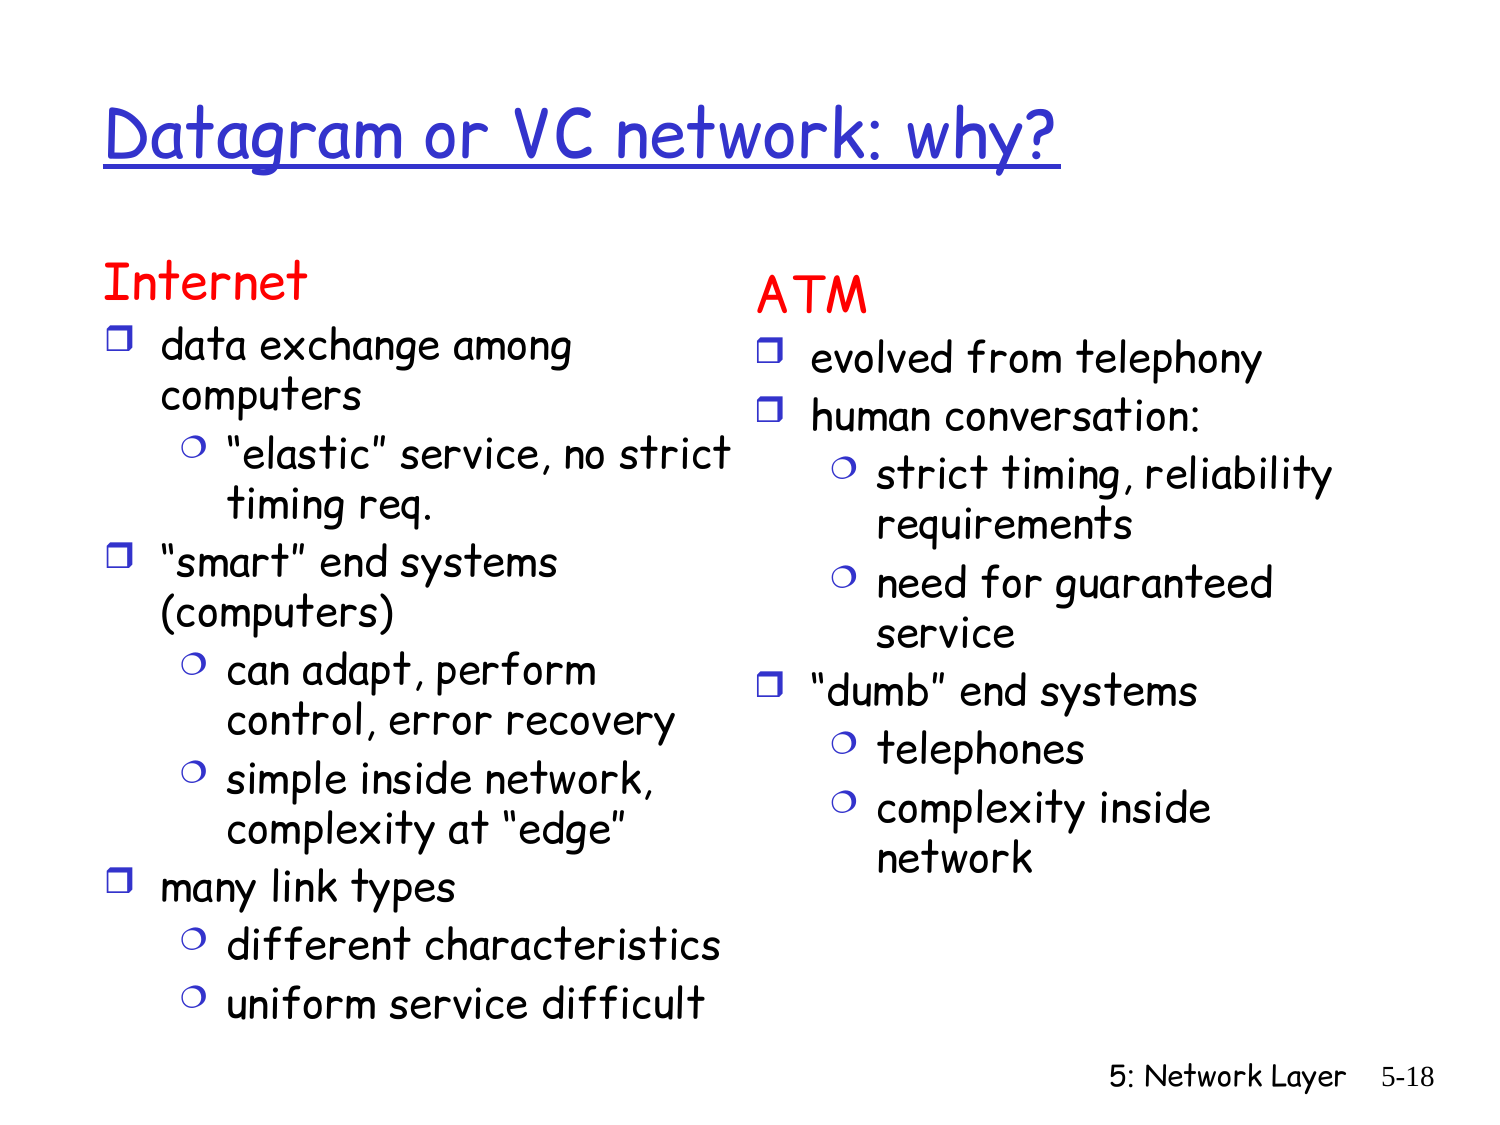

# Datagram or VC network: why?
Internet
data exchange among computers
“elastic” service, no strict timing req.
“smart” end systems (computers)
can adapt, perform control, error recovery
simple inside network, complexity at “edge”
many link types
different characteristics
uniform service difficult
ATM
evolved from telephony
human conversation:
strict timing, reliability requirements
need for guaranteed service
“dumb” end systems
telephones
complexity inside network
5: Network Layer
5-18